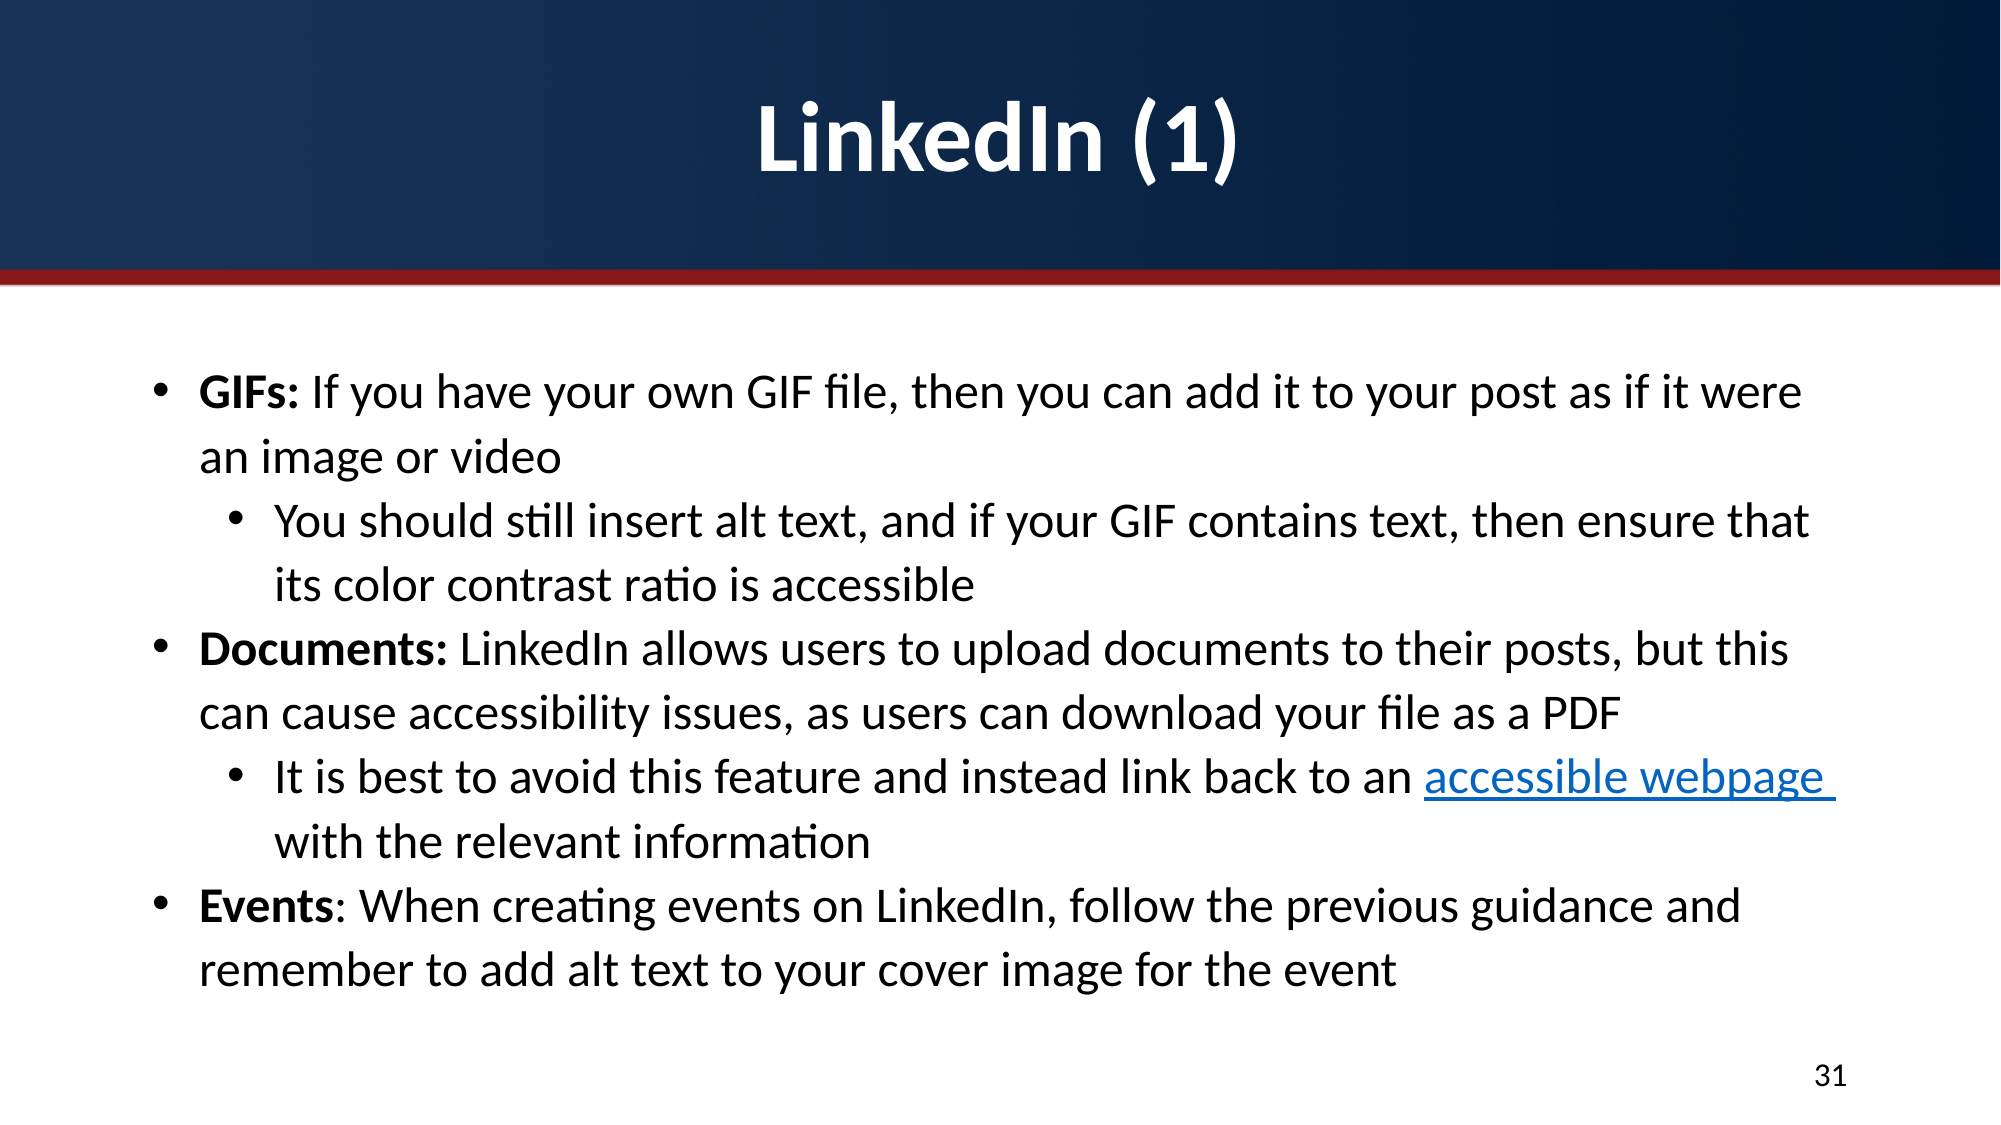

# LinkedIn (1)
GIFs: If you have your own GIF file, then you can add it to your post as if it were an image or video
You should still insert alt text, and if your GIF contains text, then ensure that its color contrast ratio is accessible
Documents: LinkedIn allows users to upload documents to their posts, but this can cause accessibility issues, as users can download your file as a PDF
It is best to avoid this feature and instead link back to an accessible webpage with the relevant information
Events: When creating events on LinkedIn, follow the previous guidance and remember to add alt text to your cover image for the event
31